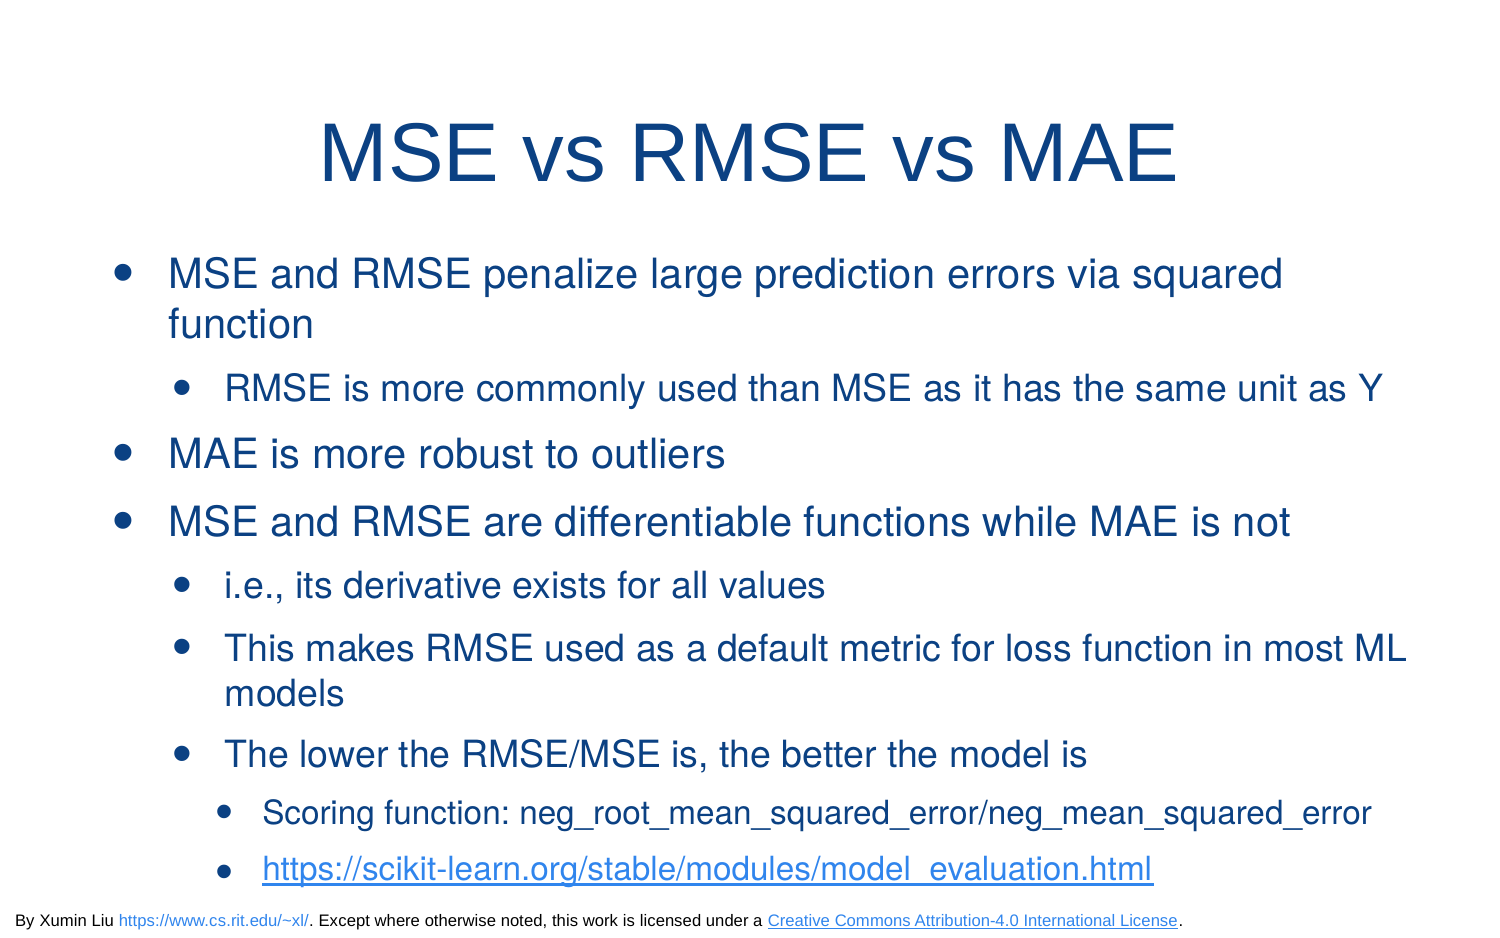

# MSE vs RMSE vs MAE
MSE and RMSE penalize large prediction errors via squared function
RMSE is more commonly used than MSE as it has the same unit as Y
MAE is more robust to outliers
MSE and RMSE are differentiable functions while MAE is not
i.e., its derivative exists for all values
This makes RMSE used as a default metric for loss function in most ML models
The lower the RMSE/MSE is, the better the model is
Scoring function: neg_root_mean_squared_error/neg_mean_squared_error
https://scikit-learn.org/stable/modules/model_evaluation.html